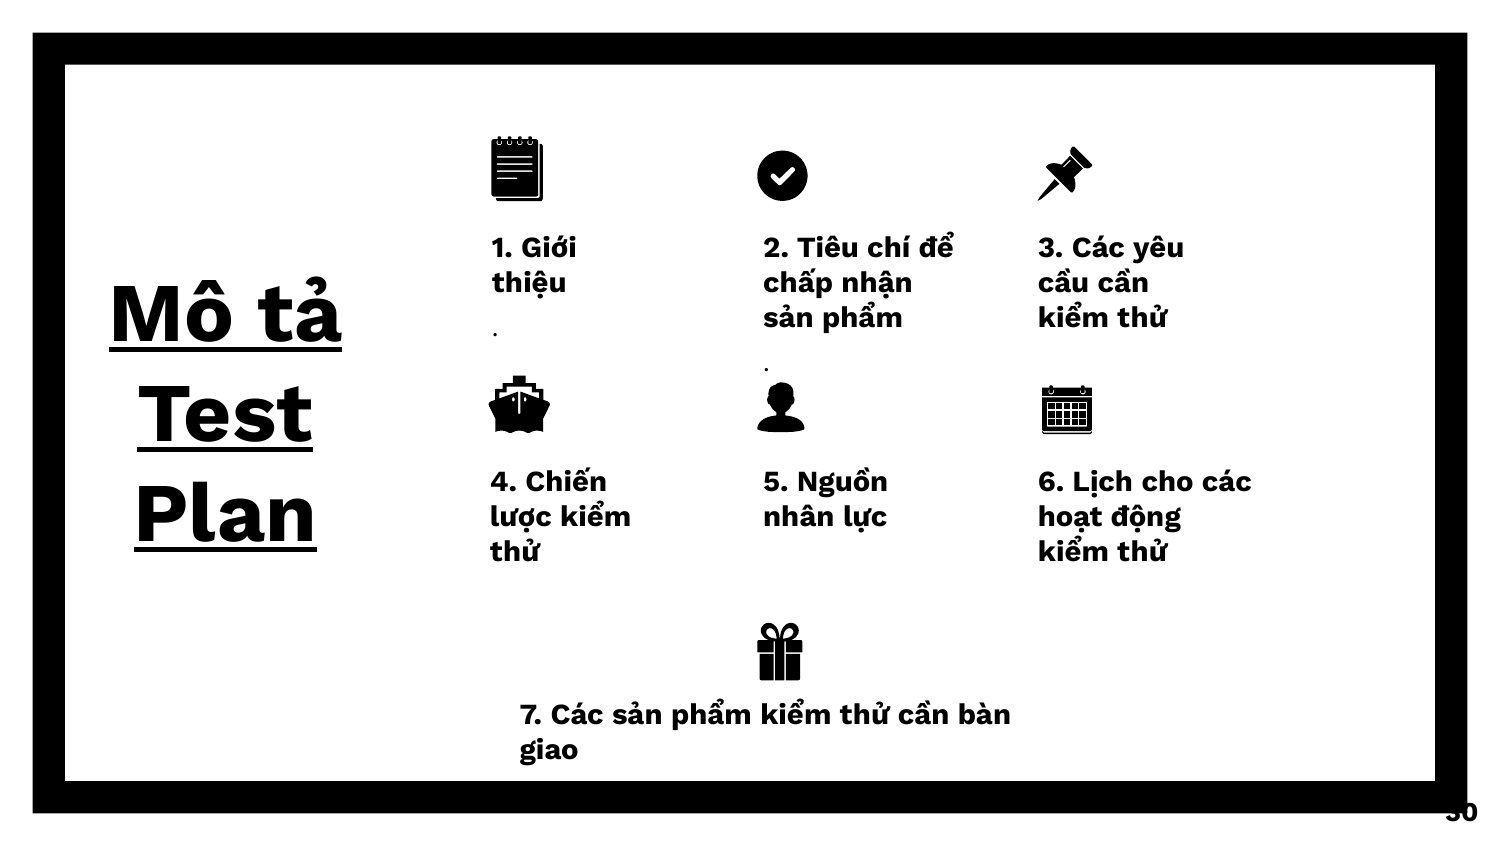

1. Giới thiệu
.
2. Tiêu chí để chấp nhận sản phẩm
.
3. Các yêu cầu cần kiểm thử
# Mô tả Test Plan

5. Nguồn nhân lực
6. Lịch cho các hoạt động kiểm thử
4. Chiến lược kiểm thử

7. Các sản phẩm kiểm thử cần bàn giao
30